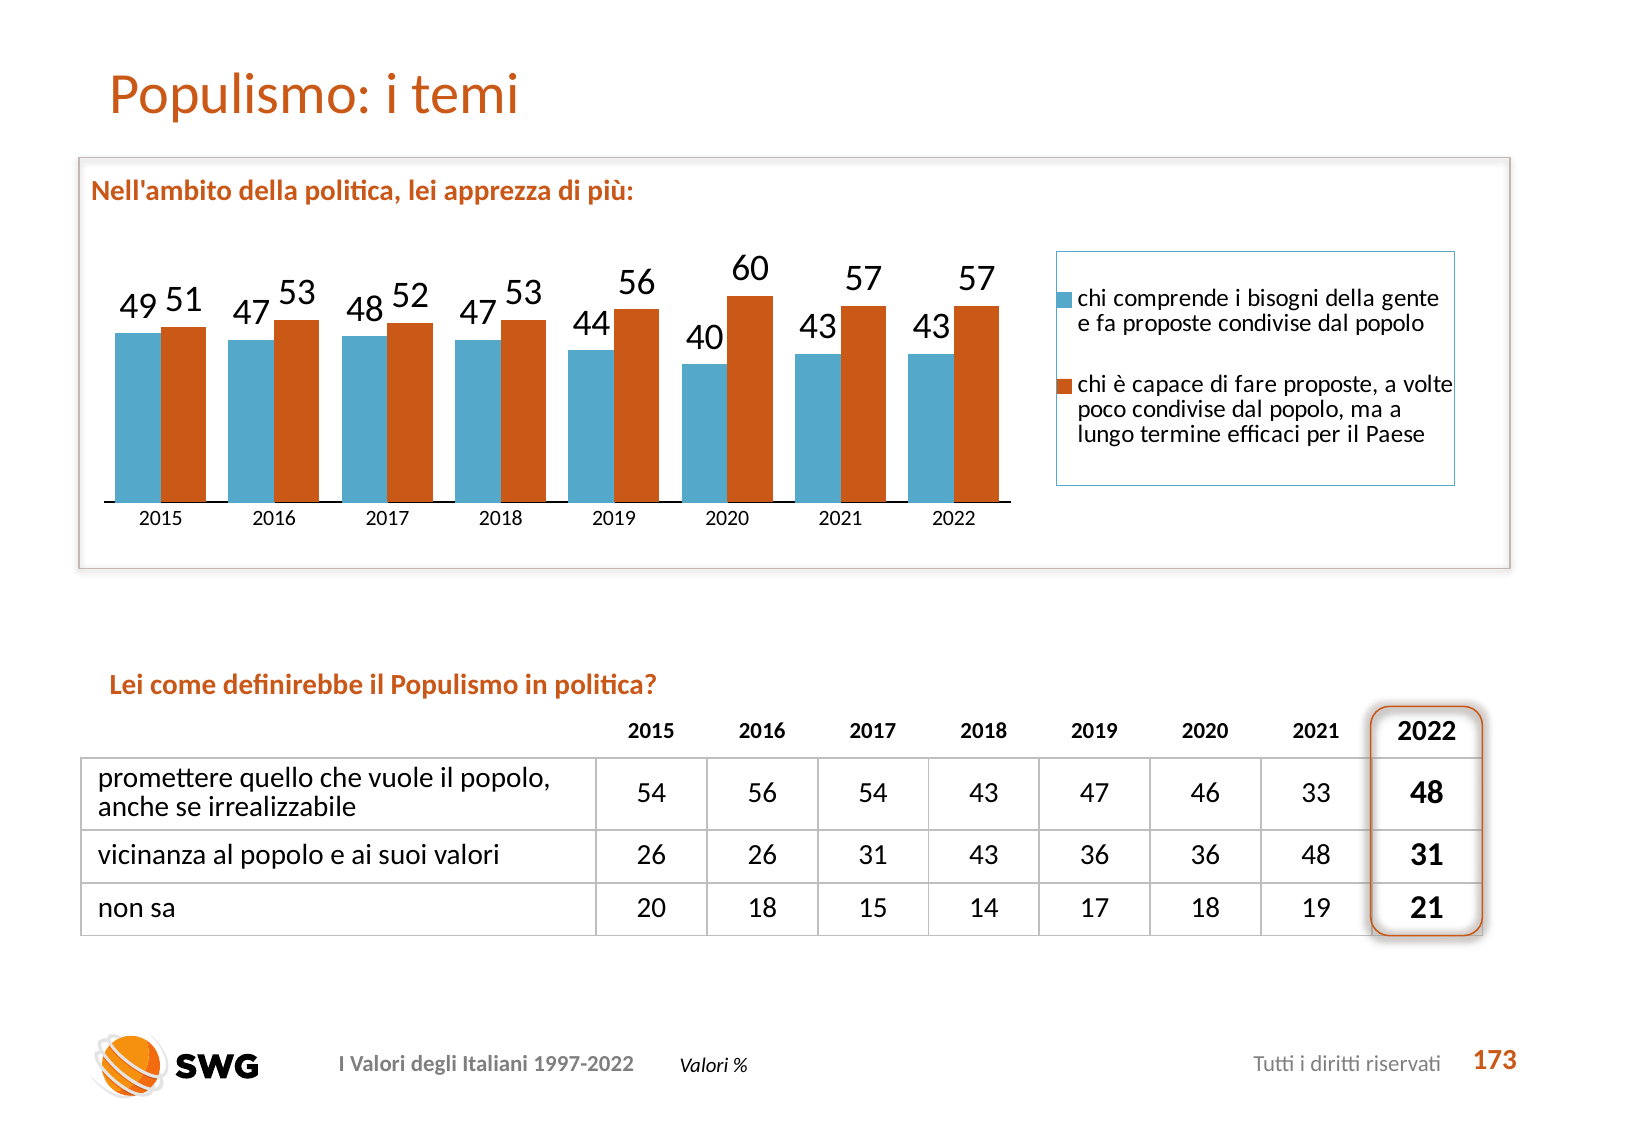

# Populismo: i temi

Nell'ambito della politica, lei apprezza di più:

### Chart

| Category | chi comprende i bisogni della gente e fa proposte condivise dal popolo | chi è capace di fare proposte, a volte poco condivise dal popolo, ma a lungo termine efficaci per il Paese |
|---|---|---|
| 2015 | 49.0 | 51.0 |
| 2016 | 47.0 | 53.0 |
| 2017 | 48.0 | 52.0 |
| 2018 | 47.0 | 53.0 |
| 2019 | 44.0 | 56.0 |
| 2020 | 40.0 | 60.0 |
| 2021 | 43.0 | 57.0 |
| 2022 | 43.0 | 57.0 |
Lei come definirebbe il Populismo in politica?

|  | 2015 | 2016 | 2017 | 2018 | 2019 | 2020 | 2021 | 2022 |
| --- | --- | --- | --- | --- | --- | --- | --- | --- |
| promettere quello che vuole il popolo, anche se irrealizzabile | 54 | 56 | 54 | 43 | 47 | 46 | 33 | 48 |
| vicinanza al popolo e ai suoi valori | 26 | 26 | 31 | 43 | 36 | 36 | 48 | 31 |
| non sa | 20 | 18 | 15 | 14 | 17 | 18 | 19 | 21 |
173
Valori %